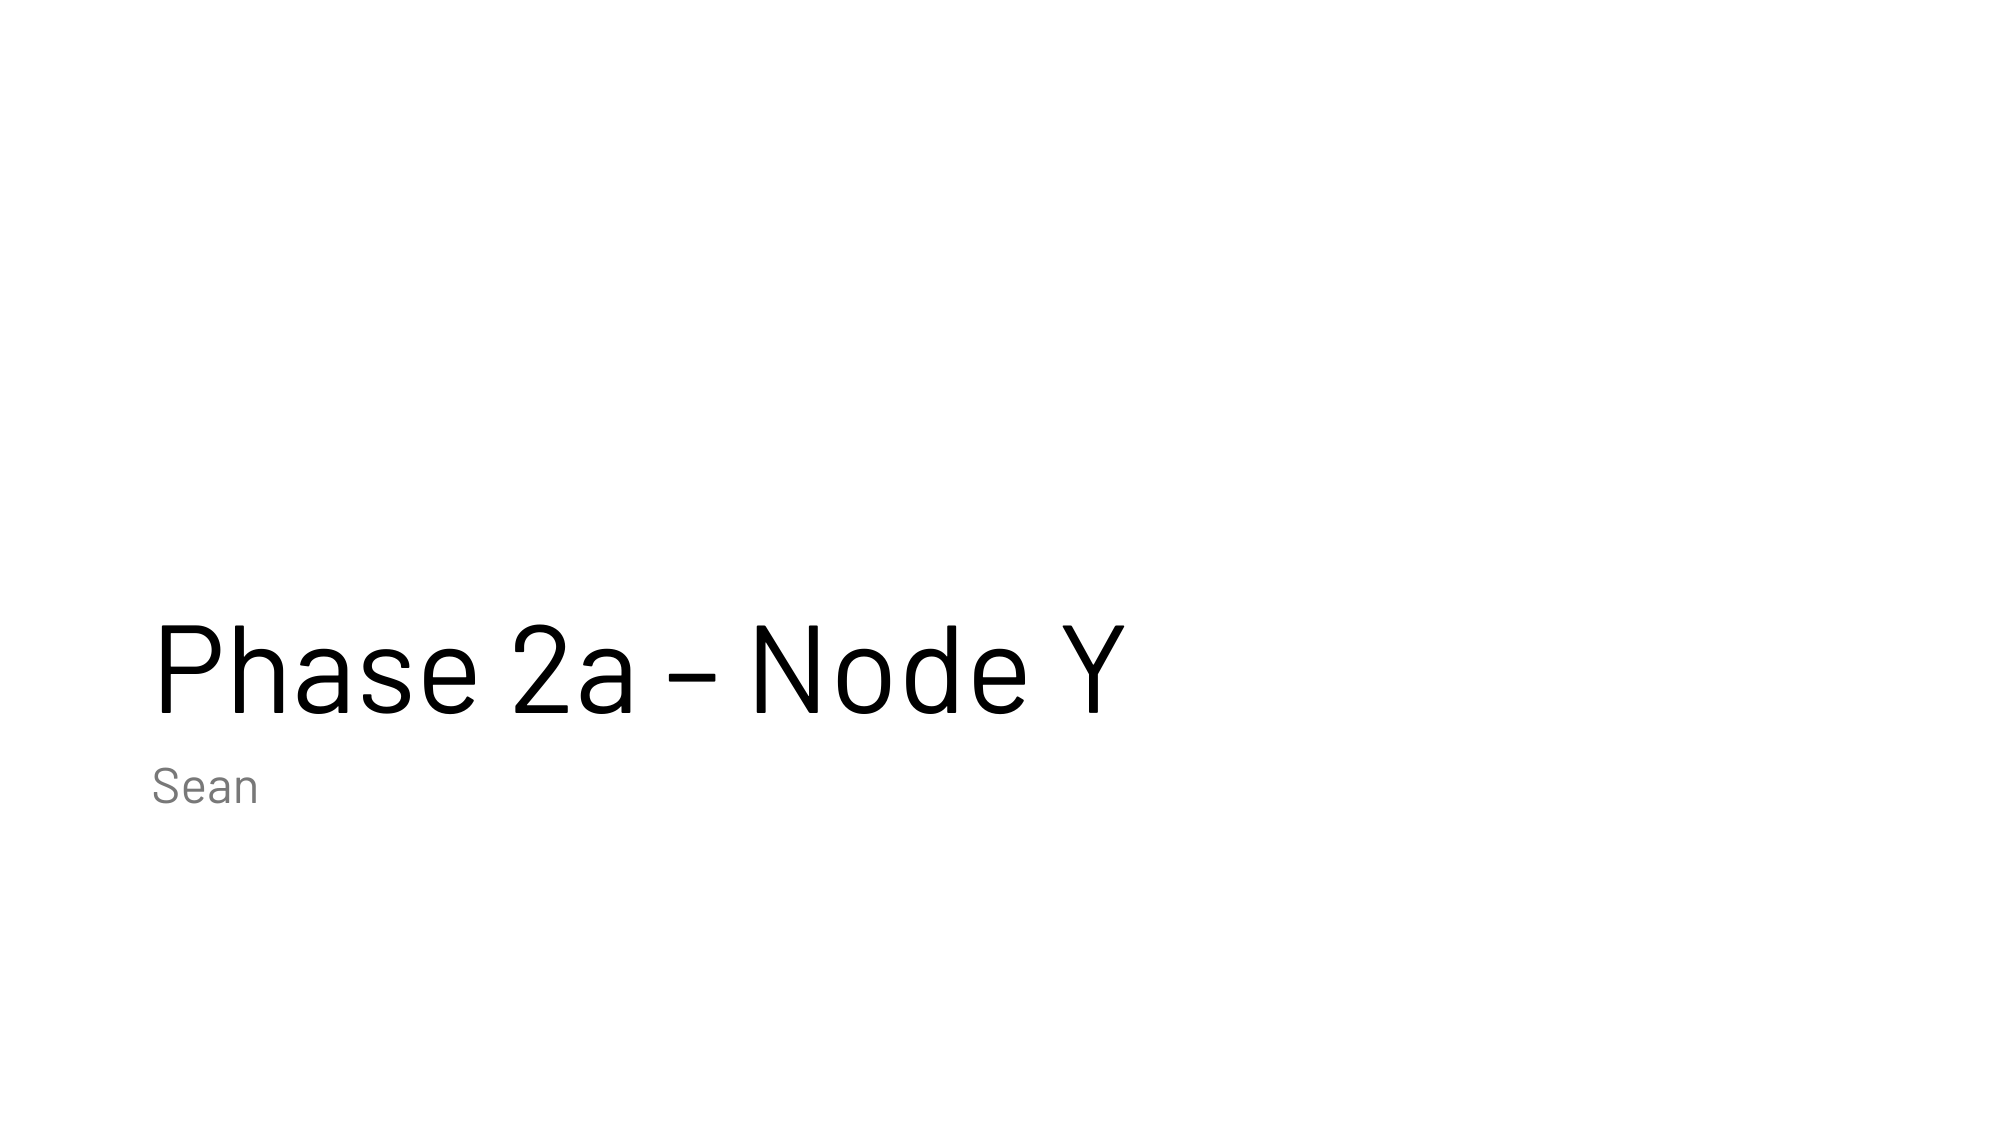

# Phase 2a – Node Y
Sean